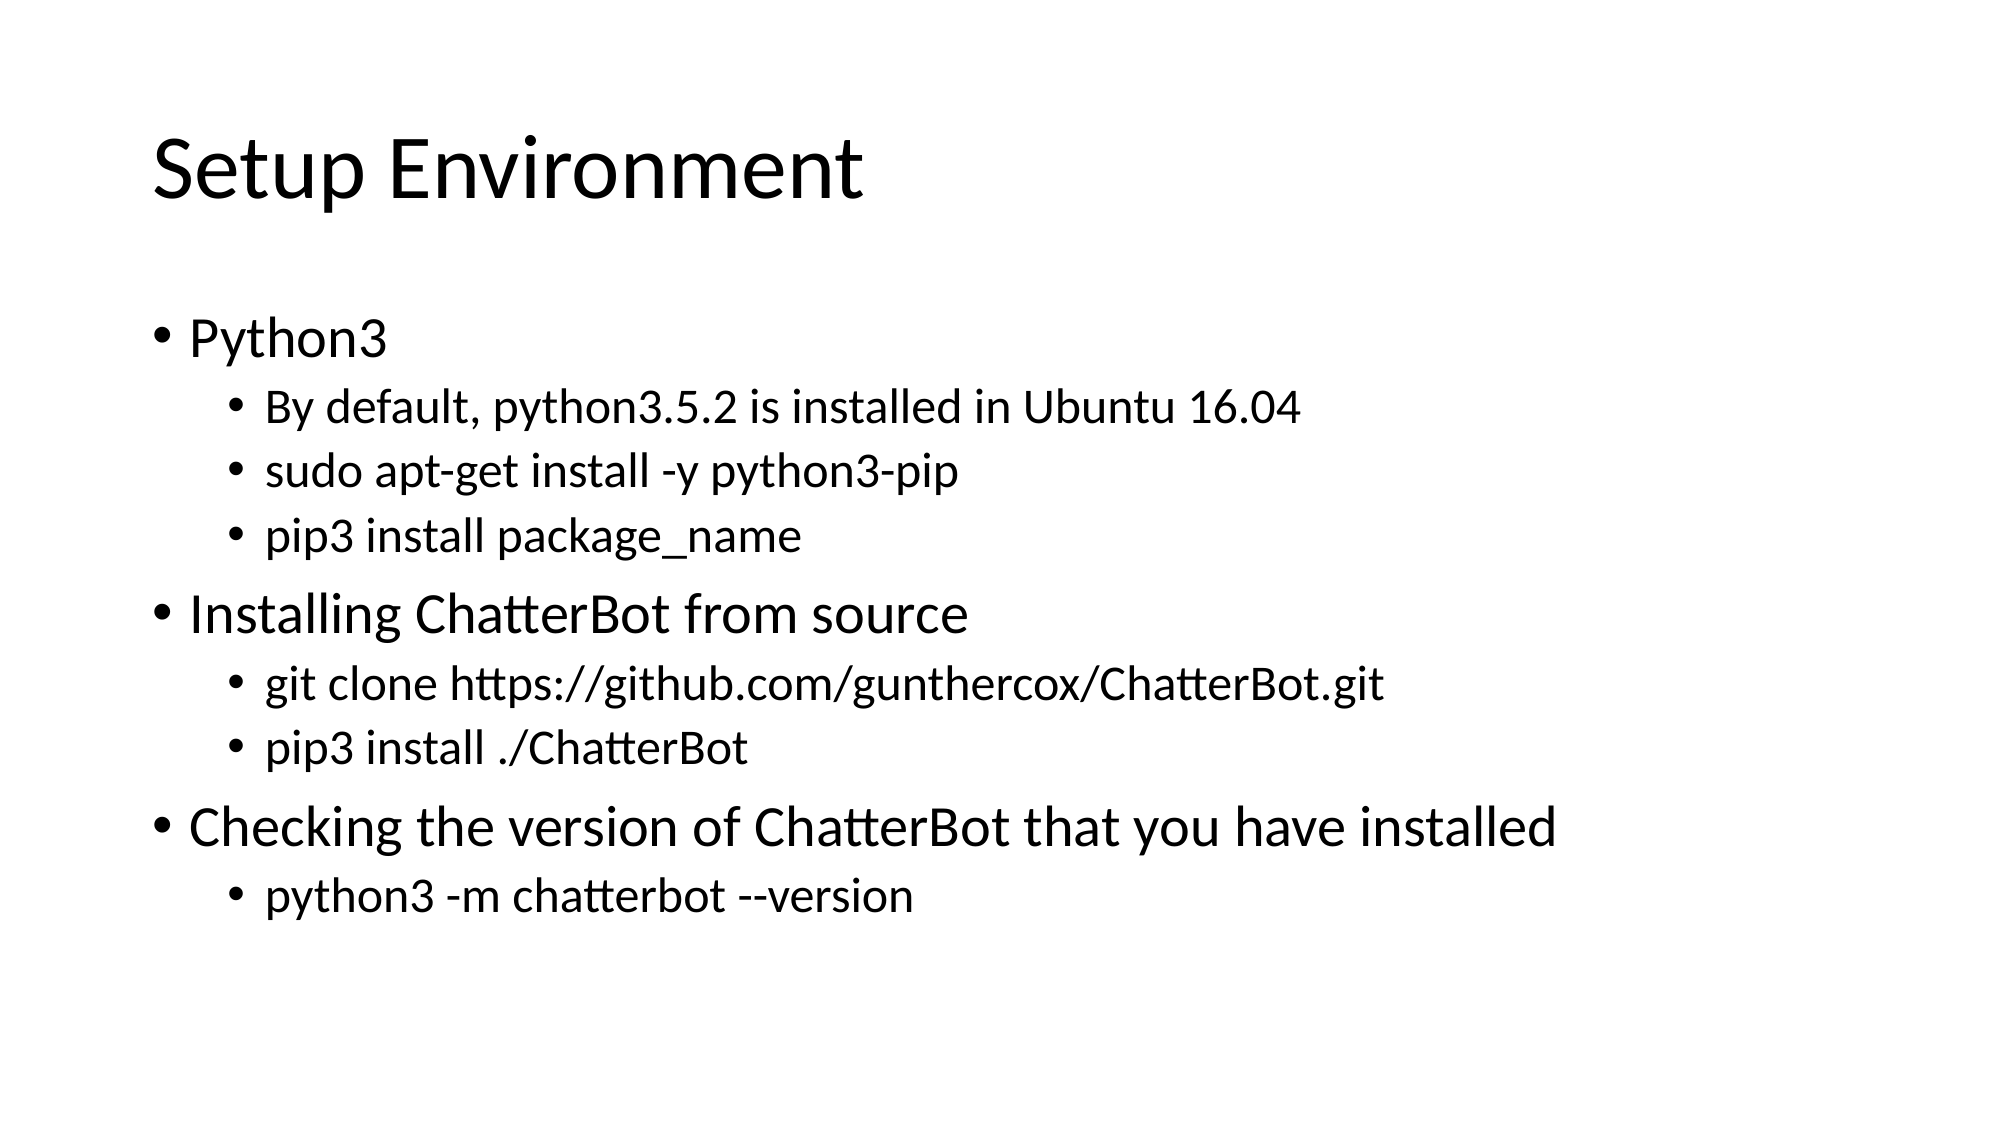

# Setup Environment
Python3
By default, python3.5.2 is installed in Ubuntu 16.04
sudo apt-get install -y python3-pip
pip3 install package_name
Installing ChatterBot from source
git clone https://github.com/gunthercox/ChatterBot.git
pip3 install ./ChatterBot
Checking the version of ChatterBot that you have installed
python3 -m chatterbot --version